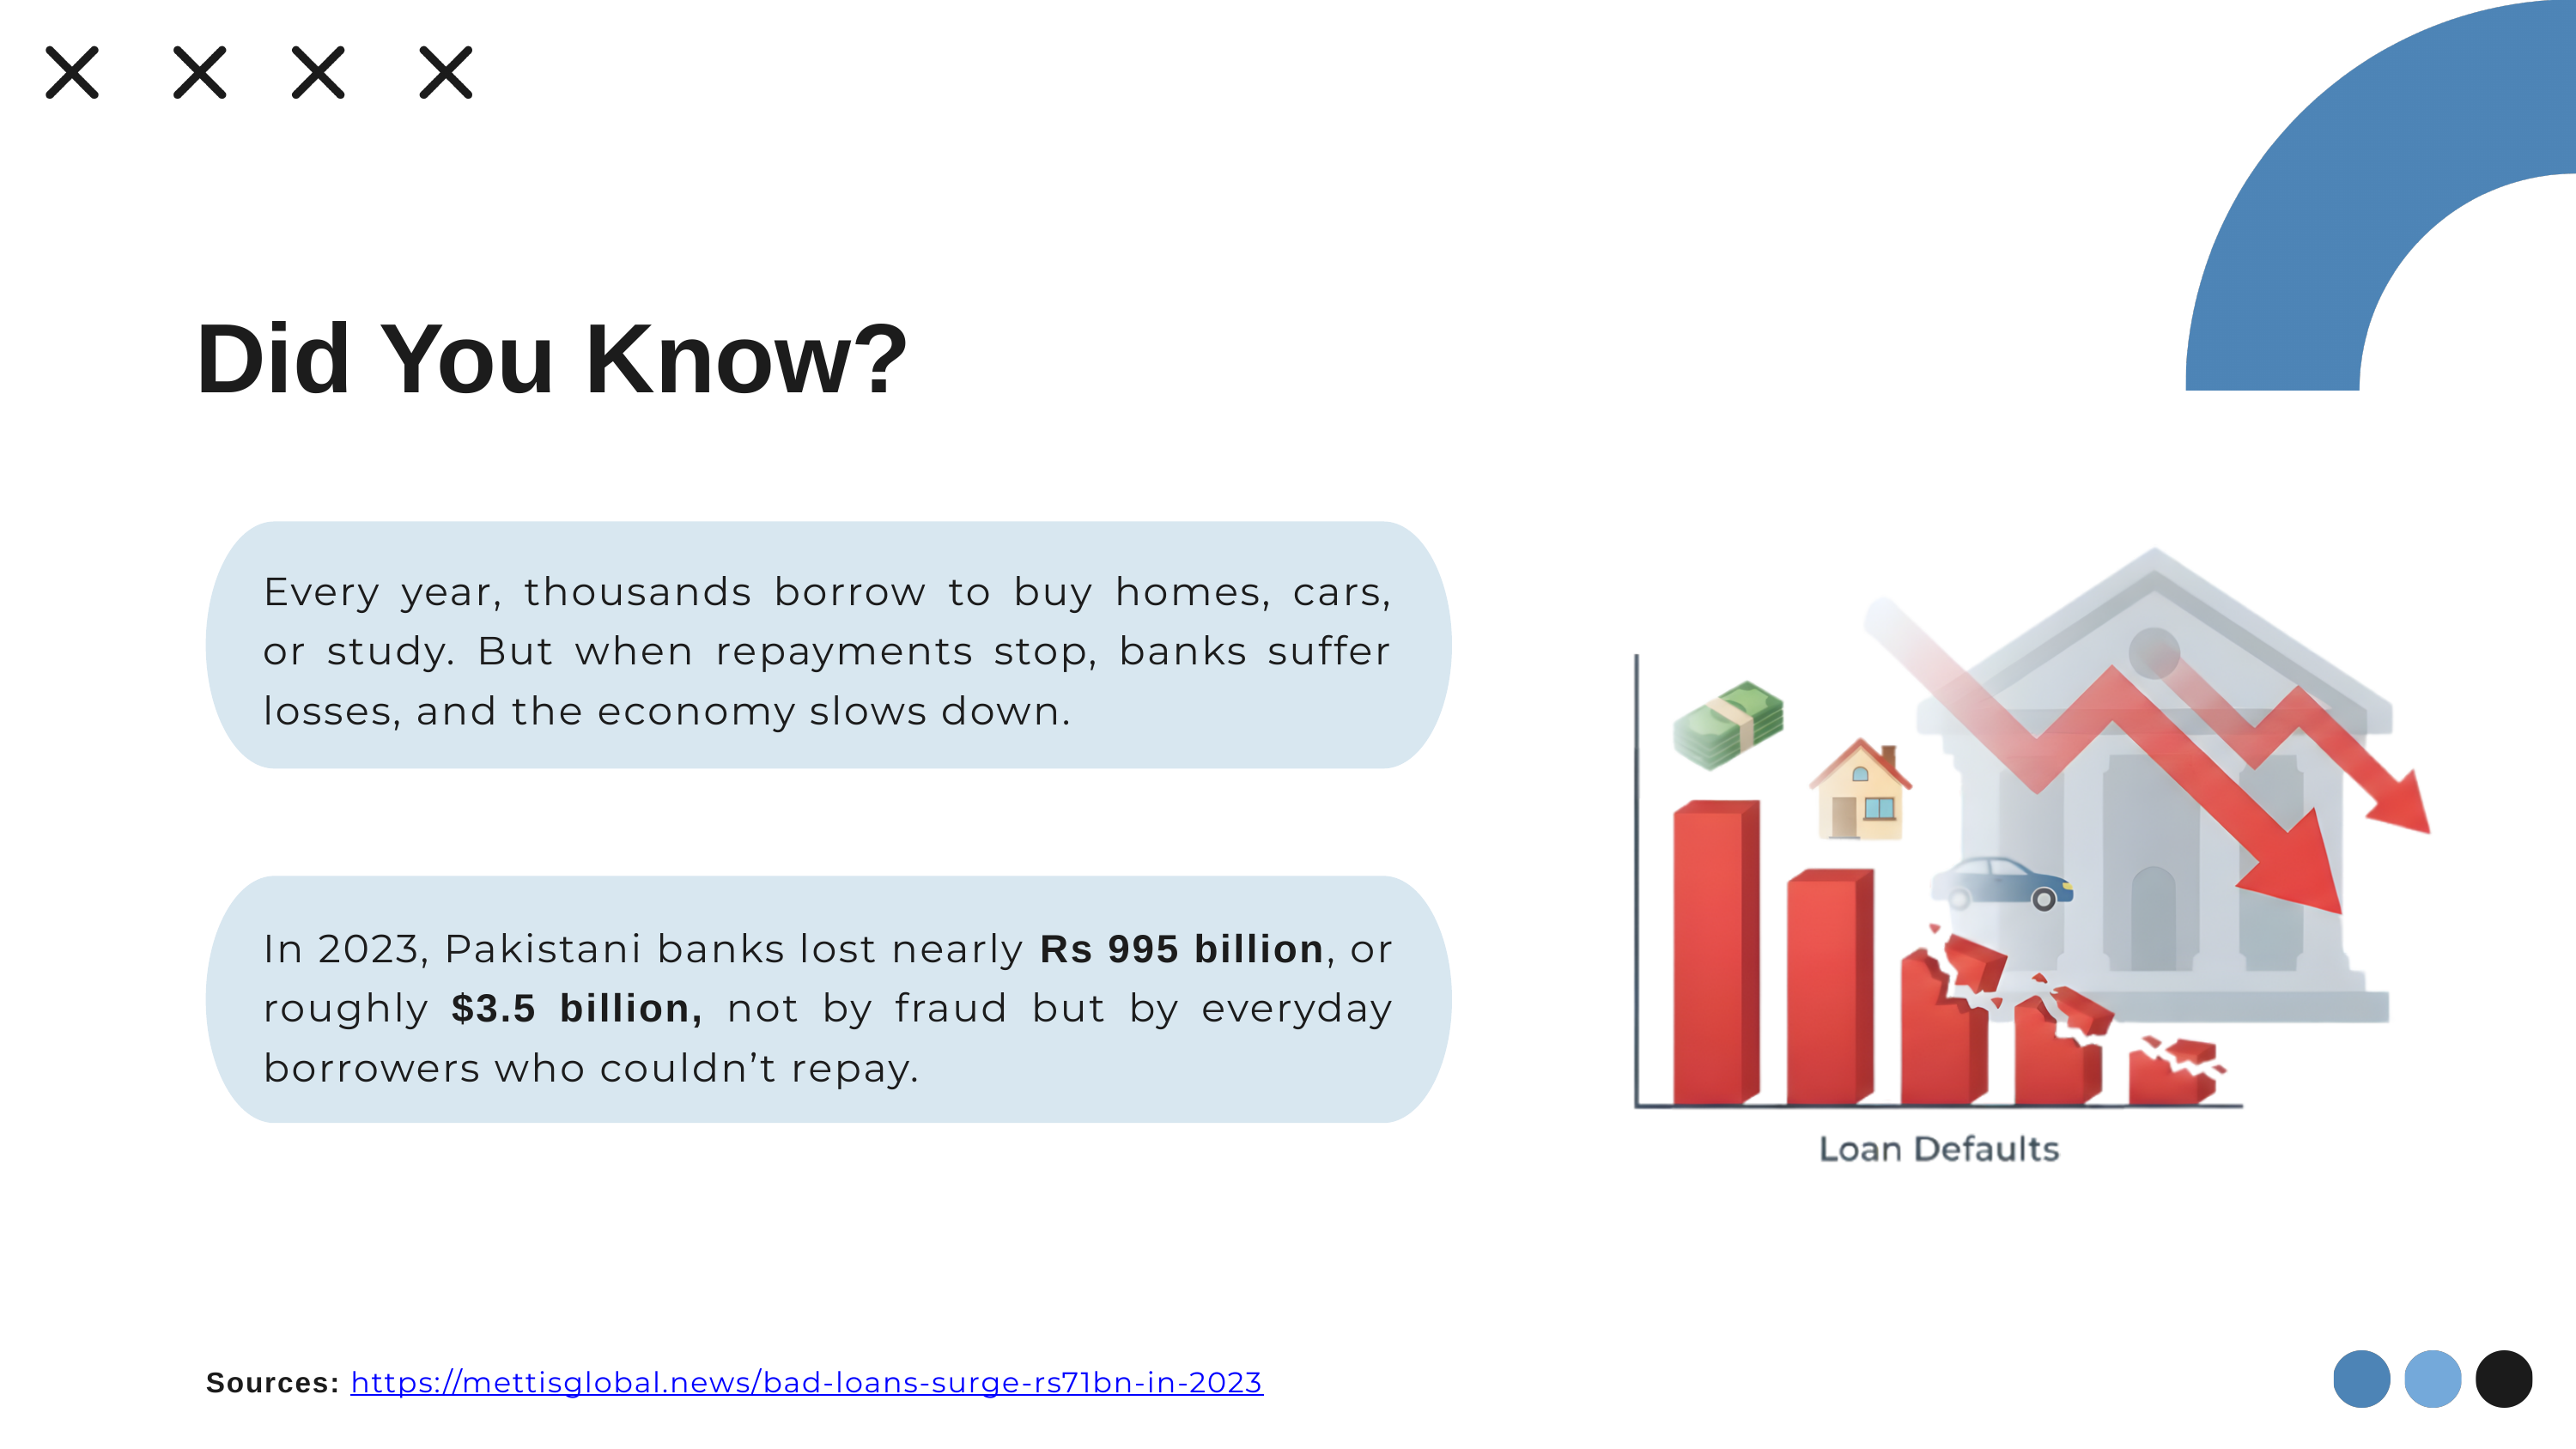

Did You Know?

Every year, thousands borrow to buy homes, cars, or study. But when repayments stop, banks suffer losses, and the economy slows down.

In 2023, Pakistani banks lost nearly Rs 995 billion, or roughly $3.5 billion, not by fraud but by everyday borrowers who couldn’t repay.

Sources: https://mettisglobal.news/bad-loans-surge-rs71bn-in-2023